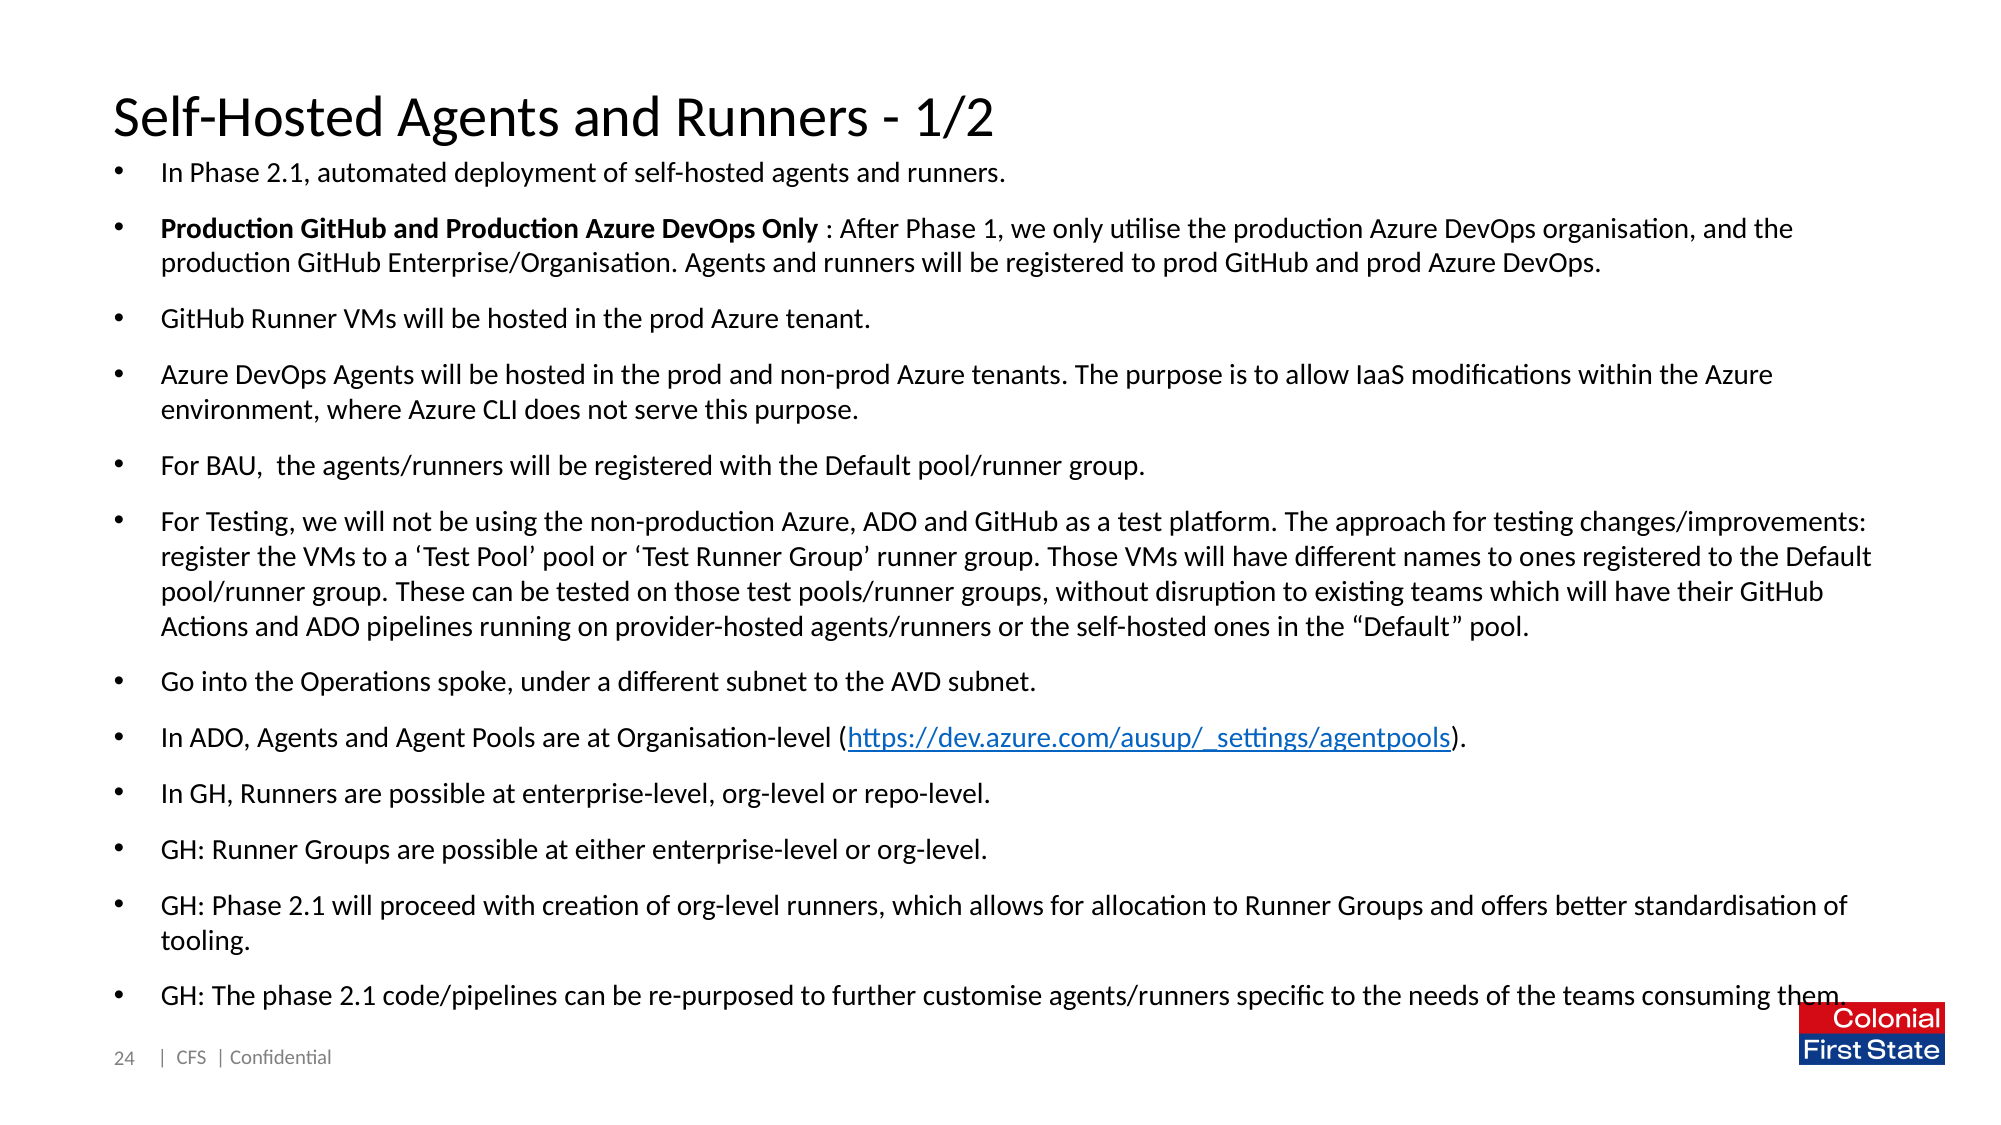

# Self-Hosted Agents and Runners - 1/2
In Phase 2.1, automated deployment of self-hosted agents and runners.
Production GitHub and Production Azure DevOps Only : After Phase 1, we only utilise the production Azure DevOps organisation, and the production GitHub Enterprise/Organisation. Agents and runners will be registered to prod GitHub and prod Azure DevOps.
GitHub Runner VMs will be hosted in the prod Azure tenant.
Azure DevOps Agents will be hosted in the prod and non-prod Azure tenants. The purpose is to allow IaaS modifications within the Azure environment, where Azure CLI does not serve this purpose.
For BAU,  the agents/runners will be registered with the Default pool/runner group.
For Testing, we will not be using the non-production Azure, ADO and GitHub as a test platform. The approach for testing changes/improvements: register the VMs to a ‘Test Pool’ pool or ‘Test Runner Group’ runner group. Those VMs will have different names to ones registered to the Default pool/runner group. These can be tested on those test pools/runner groups, without disruption to existing teams which will have their GitHub Actions and ADO pipelines running on provider-hosted agents/runners or the self-hosted ones in the “Default” pool.
Go into the Operations spoke, under a different subnet to the AVD subnet.
In ADO, Agents and Agent Pools are at Organisation-level (https://dev.azure.com/ausup/_settings/agentpools).
In GH, Runners are possible at enterprise-level, org-level or repo-level.
GH: Runner Groups are possible at either enterprise-level or org-level.
GH: Phase 2.1 will proceed with creation of org-level runners, which allows for allocation to Runner Groups and offers better standardisation of tooling.
GH: The phase 2.1 code/pipelines can be re-purposed to further customise agents/runners specific to the needs of the teams consuming them.
24